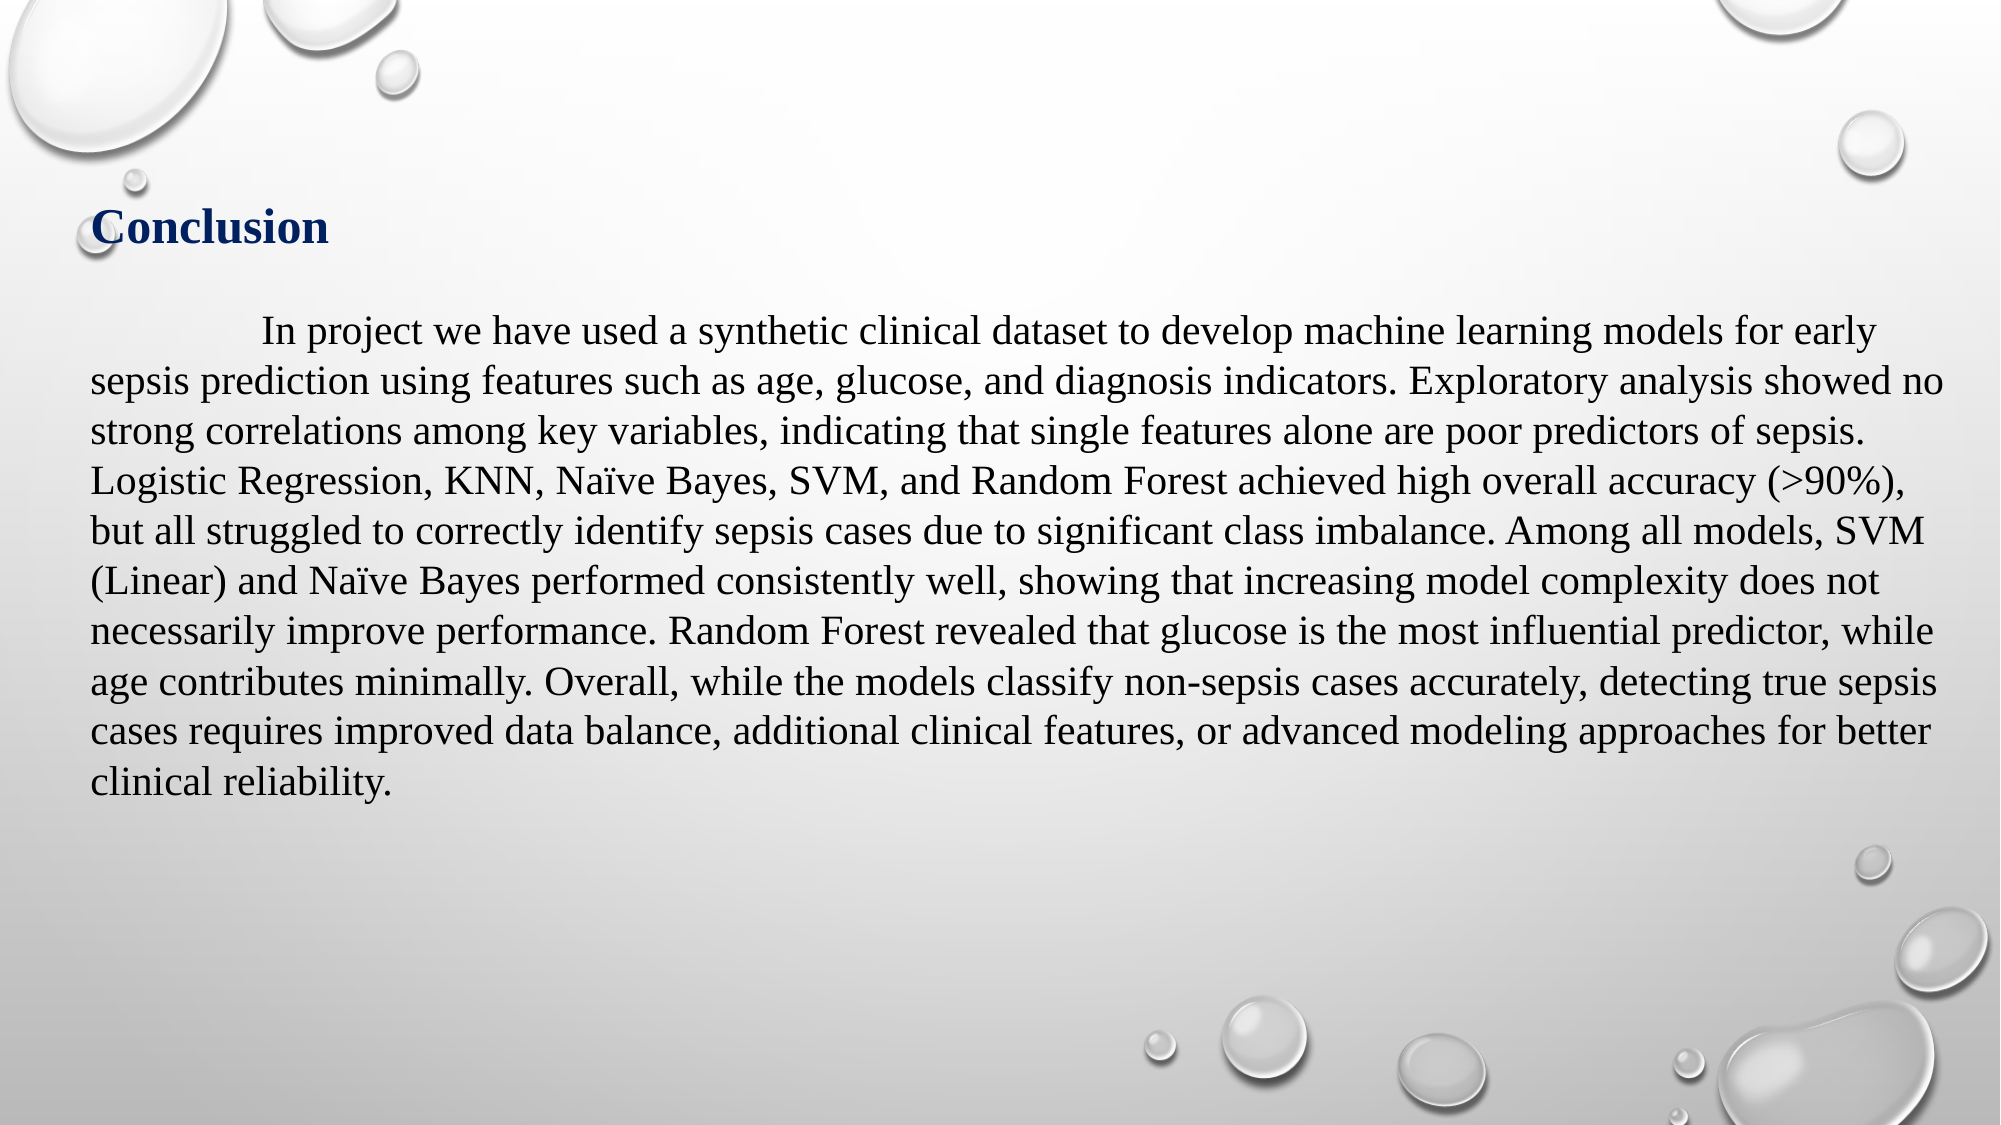

Conclusion
	  In project we have used a synthetic clinical dataset to develop machine learning models for early sepsis prediction using features such as age, glucose, and diagnosis indicators. Exploratory analysis showed no strong correlations among key variables, indicating that single features alone are poor predictors of sepsis. Logistic Regression, KNN, Naïve Bayes, SVM, and Random Forest achieved high overall accuracy (>90%), but all struggled to correctly identify sepsis cases due to significant class imbalance. Among all models, SVM (Linear) and Naïve Bayes performed consistently well, showing that increasing model complexity does not necessarily improve performance. Random Forest revealed that glucose is the most influential predictor, while age contributes minimally. Overall, while the models classify non-sepsis cases accurately, detecting true sepsis cases requires improved data balance, additional clinical features, or advanced modeling approaches for better clinical reliability.